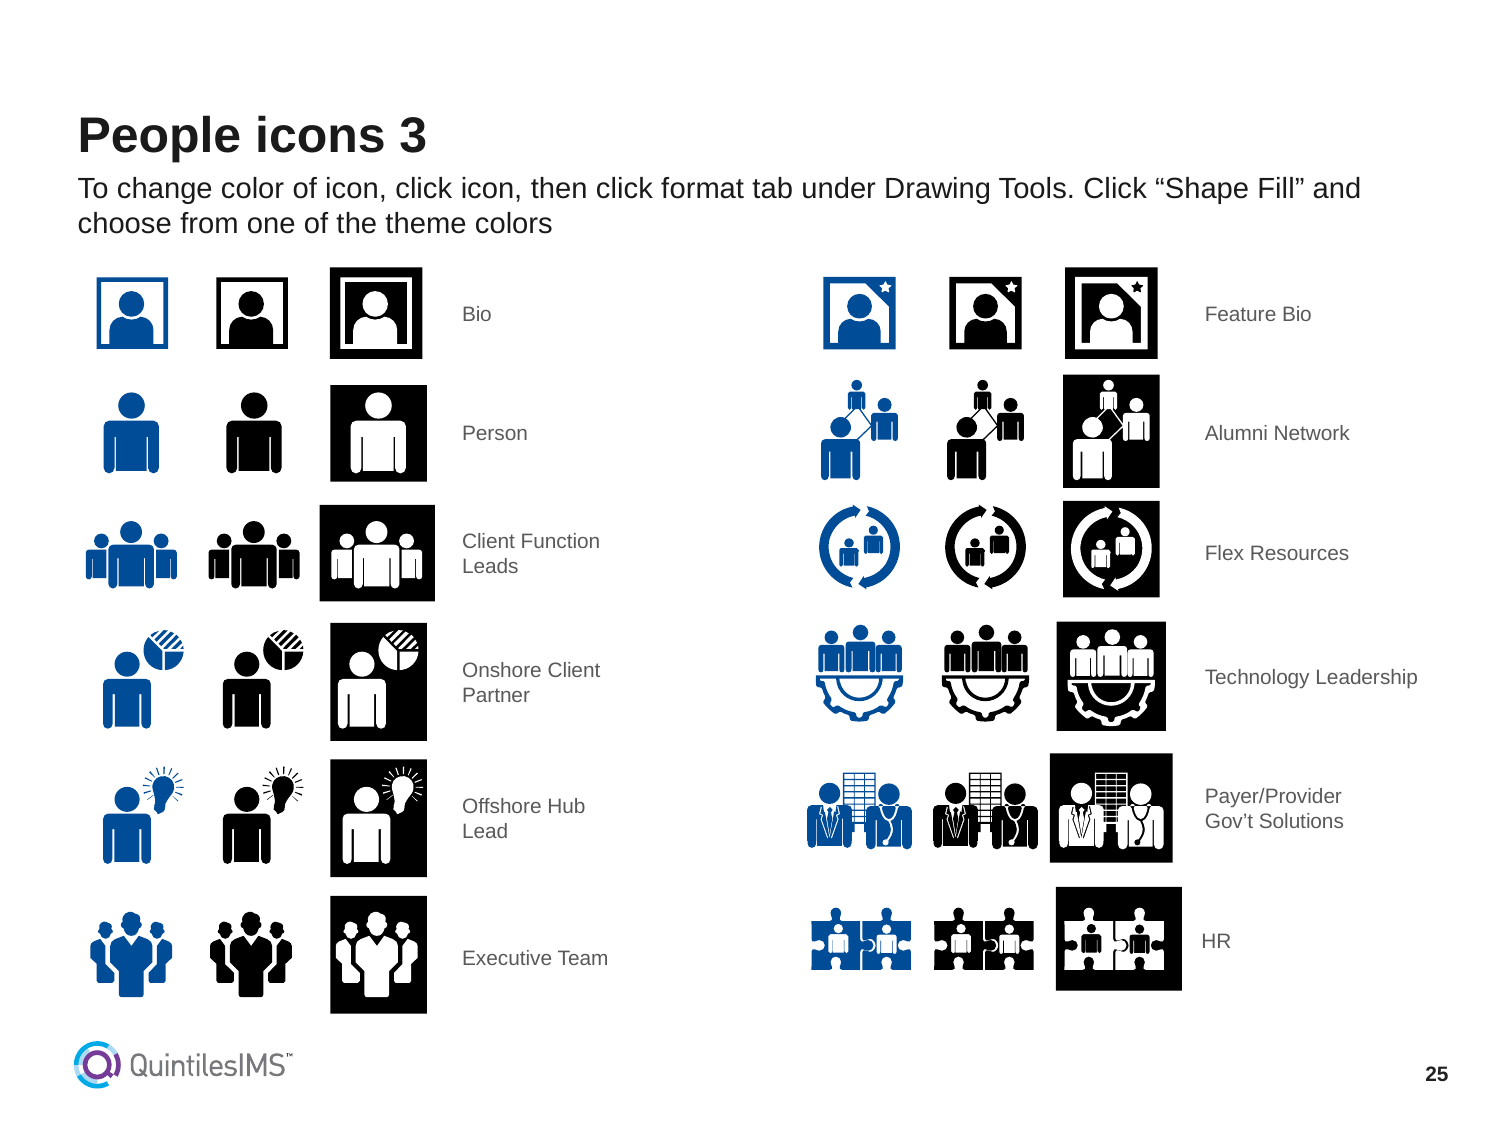

# People icons 3

To change color of icon, click icon, then click format tab under Drawing Tools. Click “Shape Fill” and choose from one of the theme colors

Bio
Feature Bio

Person
Alumni Network

Client Function Leads

Flex Resources

Onshore Client Partner
Technology Leadership

Payer/Provider
Gov’t Solutions
Offshore Hub Lead

HR
Executive Team